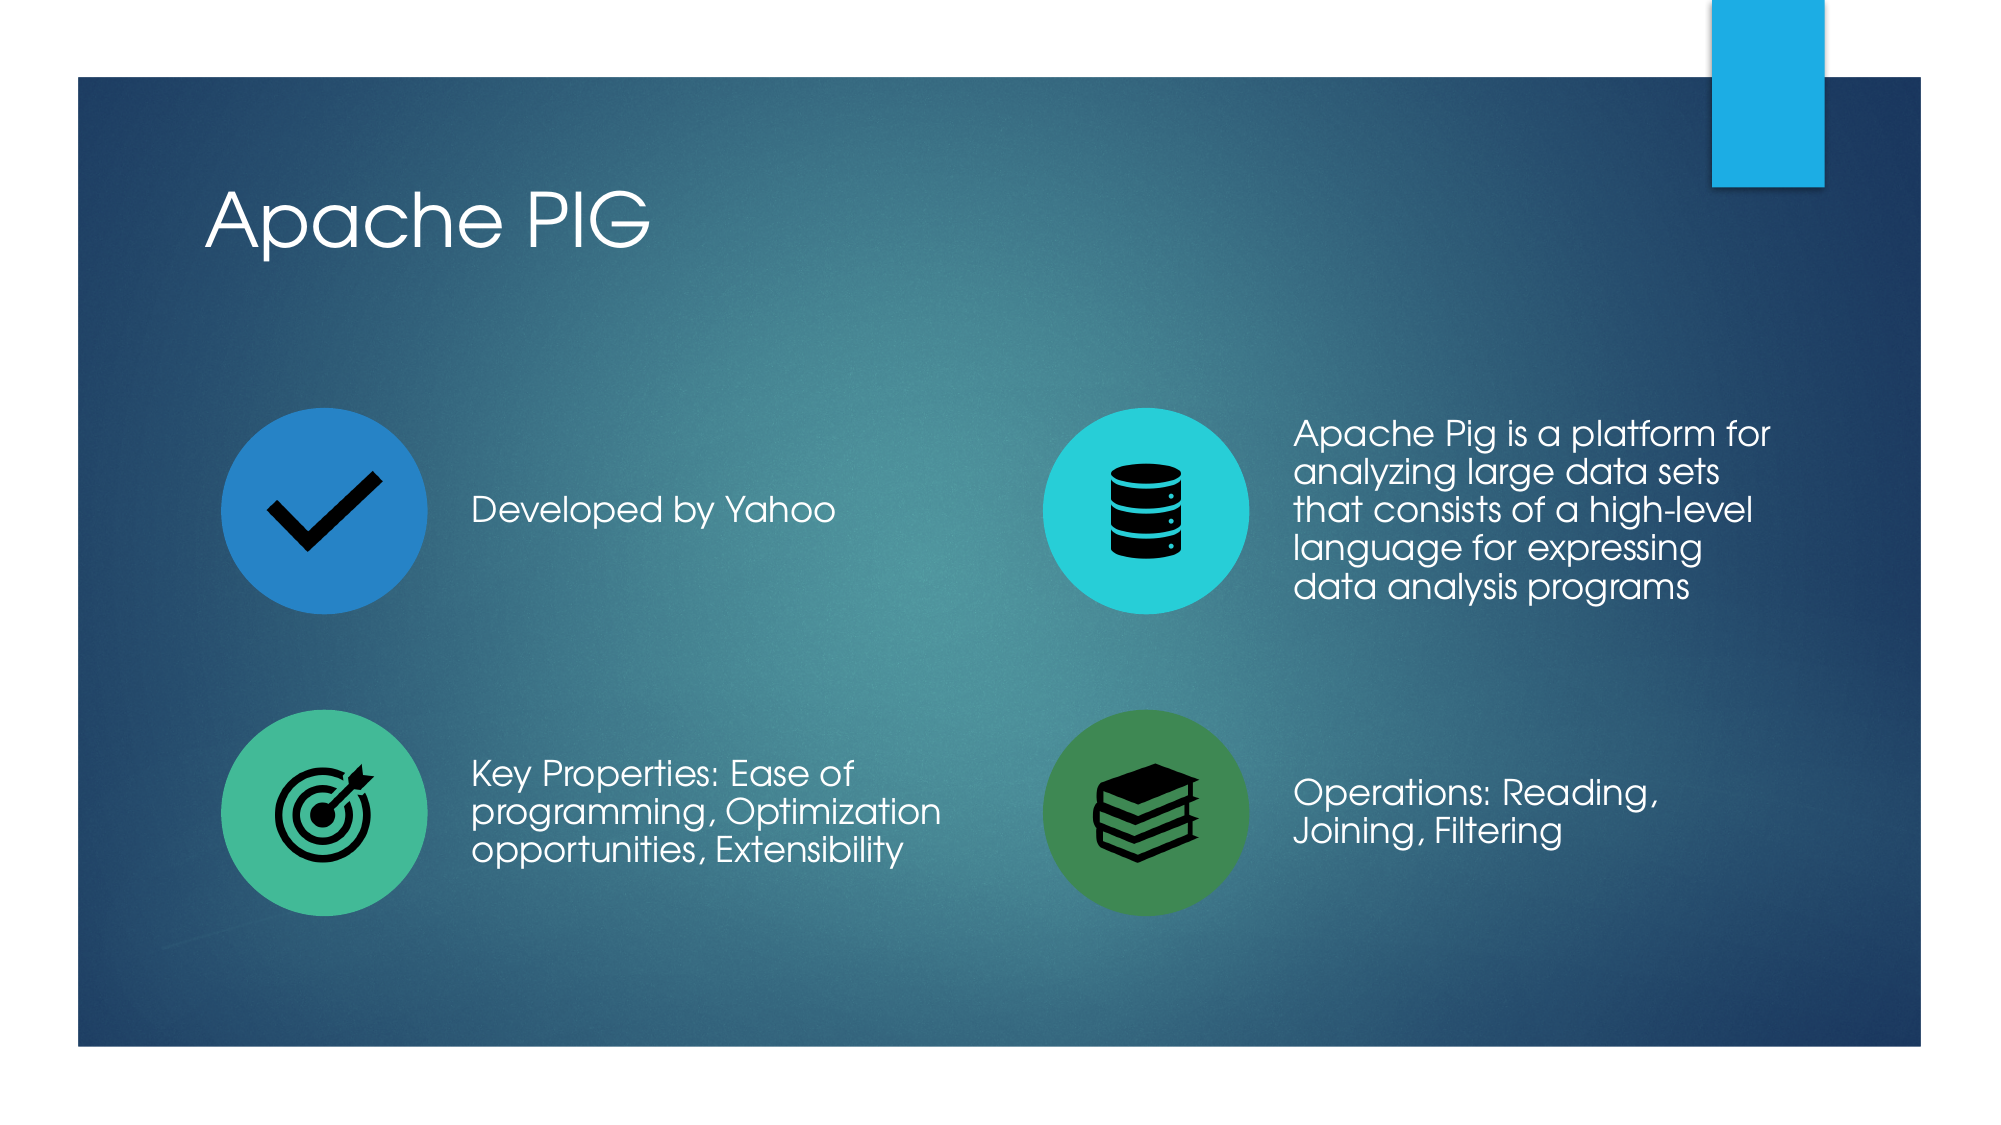

# Apache PIG
Developed by Yahoo
Apache Pig is a platform for analyzing large data sets that consists of a high-level language for expressing data analysis programs
Key Properties: Ease of programming, Optimization opportunities, Extensibility
Operations: Reading, Joining, Filtering